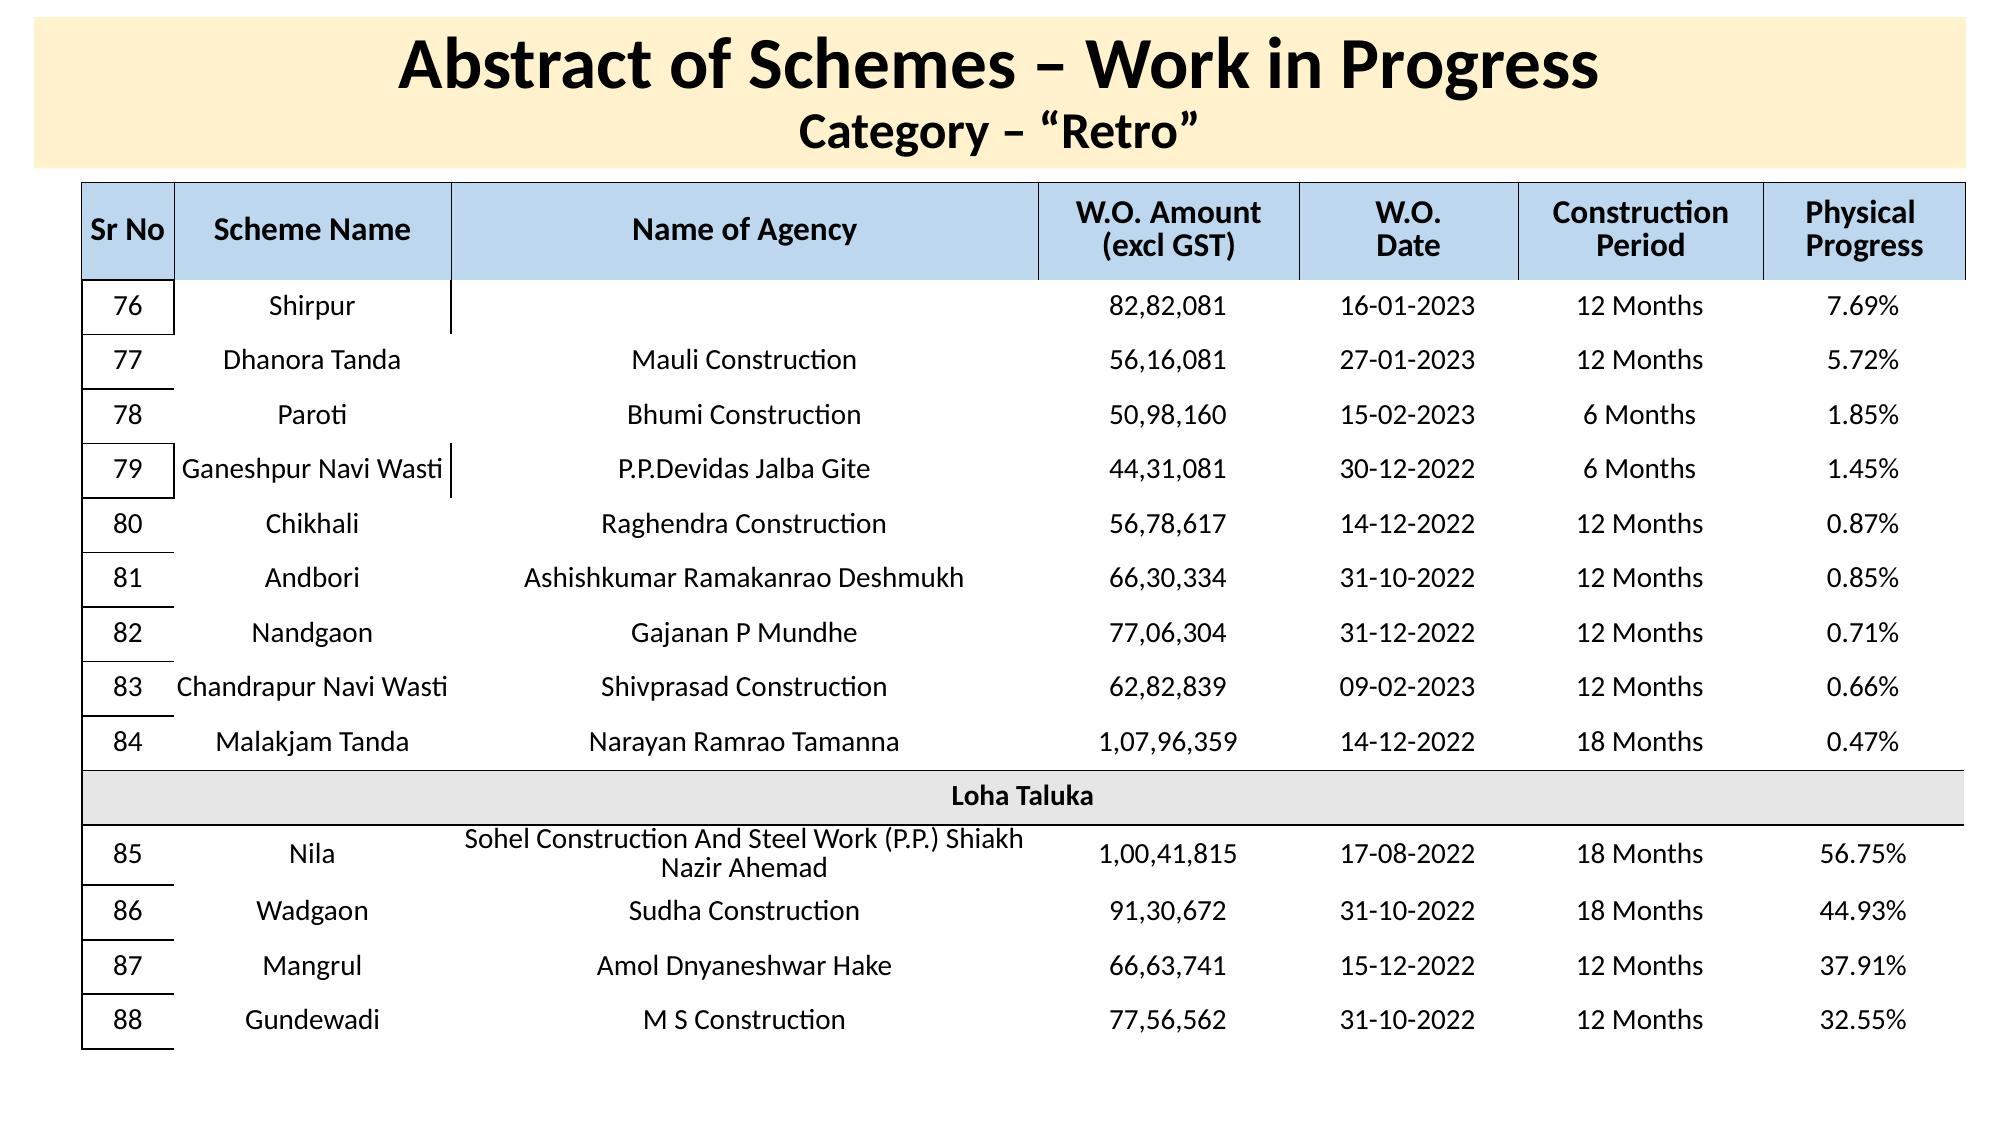

# Abstract of Schemes – Work in Progress Category – “Retro”
| Sr No | Scheme Name | Name of Agency | W.O. Amount (excl GST) | W.O. Date | Construction Period | Physical Progress |
| --- | --- | --- | --- | --- | --- | --- |
| 76 | Shirpur |  | 82,82,081 | 16-01-2023 | 12 Months | 7.69% |
| --- | --- | --- | --- | --- | --- | --- |
| 77 | Dhanora Tanda | Mauli Construction | 56,16,081 | 27-01-2023 | 12 Months | 5.72% |
| 78 | Paroti | Bhumi Construction | 50,98,160 | 15-02-2023 | 6 Months | 1.85% |
| 79 | Ganeshpur Navi Wasti | P.P.Devidas Jalba Gite | 44,31,081 | 30-12-2022 | 6 Months | 1.45% |
| 80 | Chikhali | Raghendra Construction | 56,78,617 | 14-12-2022 | 12 Months | 0.87% |
| 81 | Andbori | Ashishkumar Ramakanrao Deshmukh | 66,30,334 | 31-10-2022 | 12 Months | 0.85% |
| 82 | Nandgaon | Gajanan P Mundhe | 77,06,304 | 31-12-2022 | 12 Months | 0.71% |
| 83 | Chandrapur Navi Wasti | Shivprasad Construction | 62,82,839 | 09-02-2023 | 12 Months | 0.66% |
| 84 | Malakjam Tanda | Narayan Ramrao Tamanna | 1,07,96,359 | 14-12-2022 | 18 Months | 0.47% |
| Loha Taluka |  |  |  |  |  |  |
| 85 | Nila | Sohel Construction And Steel Work (P.P.) Shiakh Nazir Ahemad | 1,00,41,815 | 17-08-2022 | 18 Months | 56.75% |
| 86 | Wadgaon | Sudha Construction | 91,30,672 | 31-10-2022 | 18 Months | 44.93% |
| 87 | Mangrul | Amol Dnyaneshwar Hake | 66,63,741 | 15-12-2022 | 12 Months | 37.91% |
| 88 | Gundewadi | M S Construction | 77,56,562 | 31-10-2022 | 12 Months | 32.55% |